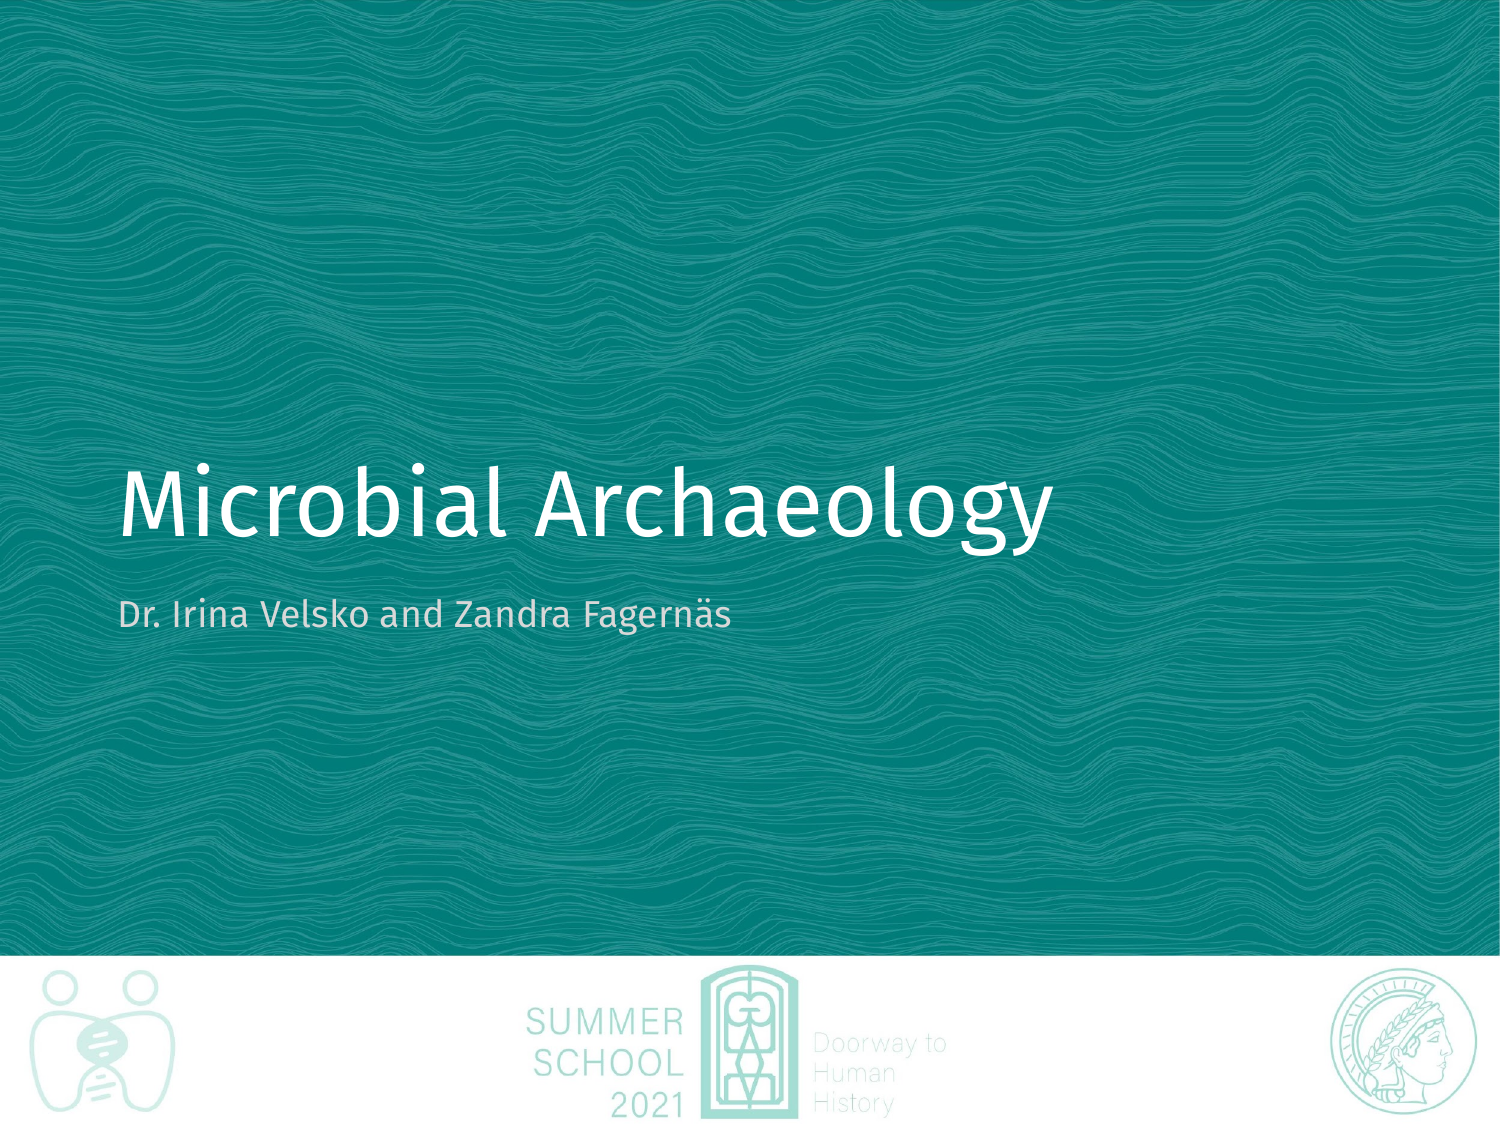

# Microbial Archaeology
Dr. Irina Velsko and Zandra Fagernäs